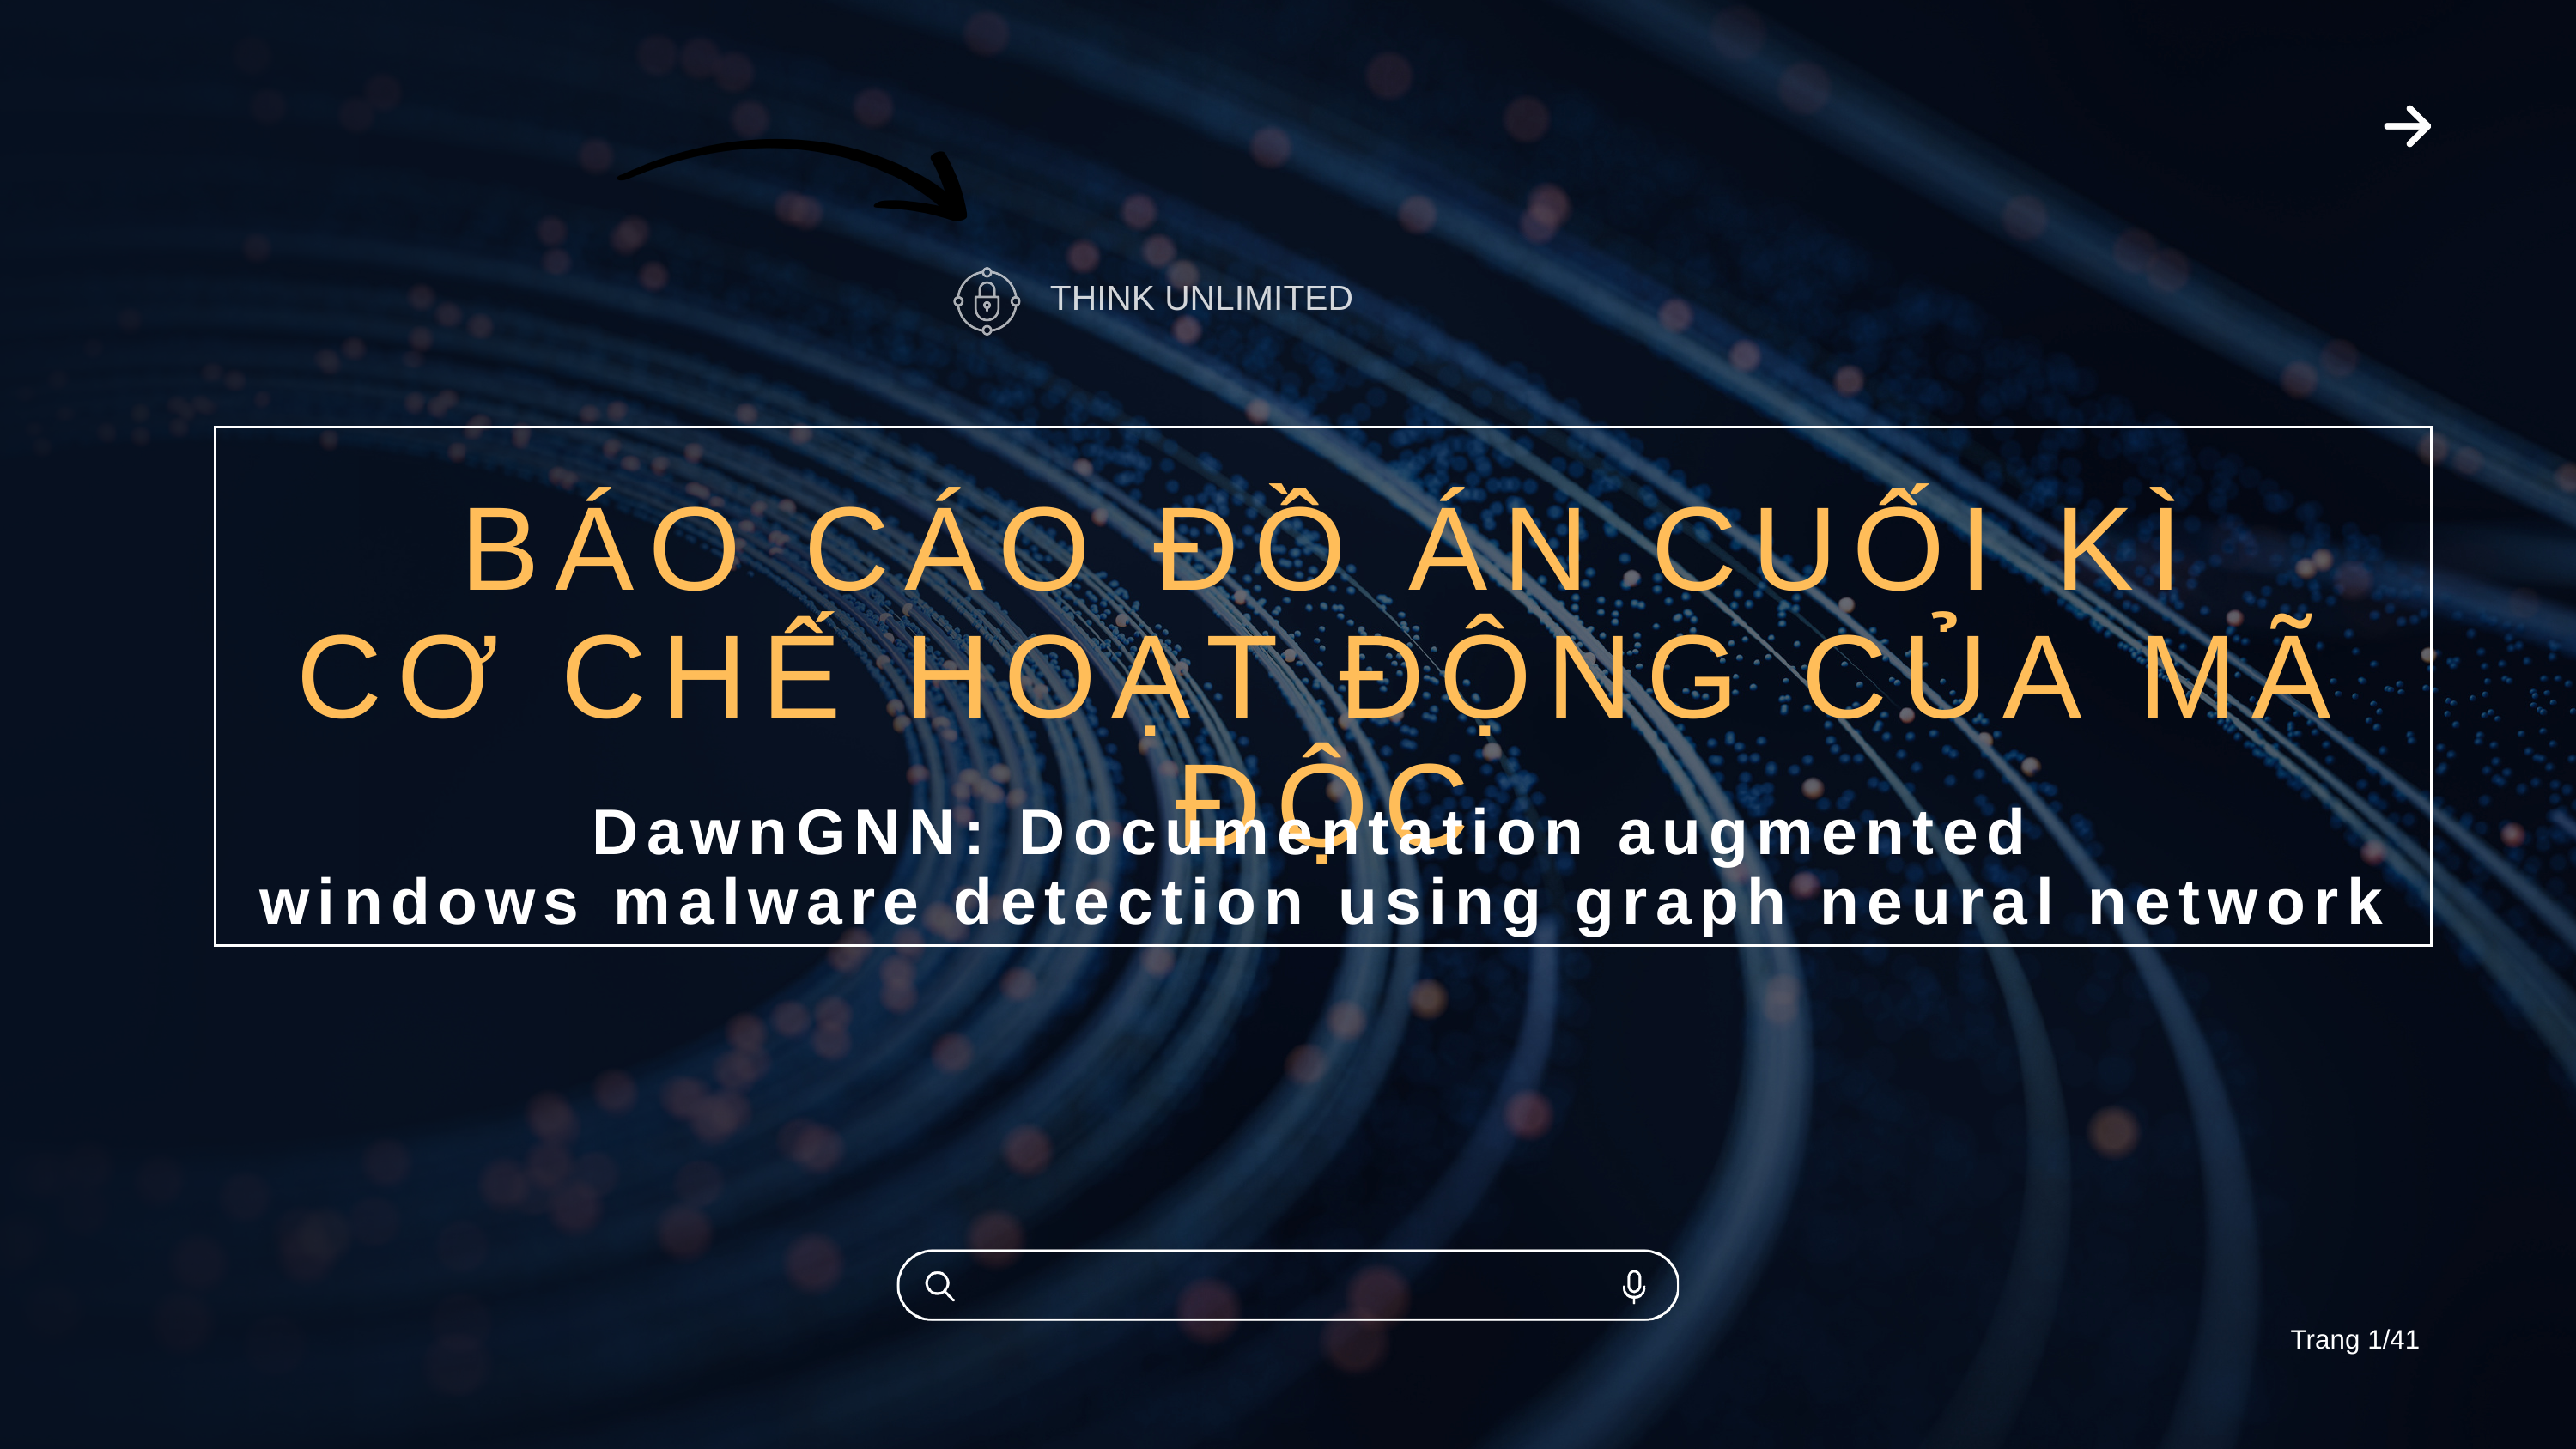

THINK UNLIMITED

BÁO CÁO ĐỒ ÁN CUỐI KÌ
CƠ CHẾ HOẠT ĐỘNG CỦA MÃ ĐỘC
DawnGNN: Documentation augmented
windows malware detection using graph neural network

Trang 1/41